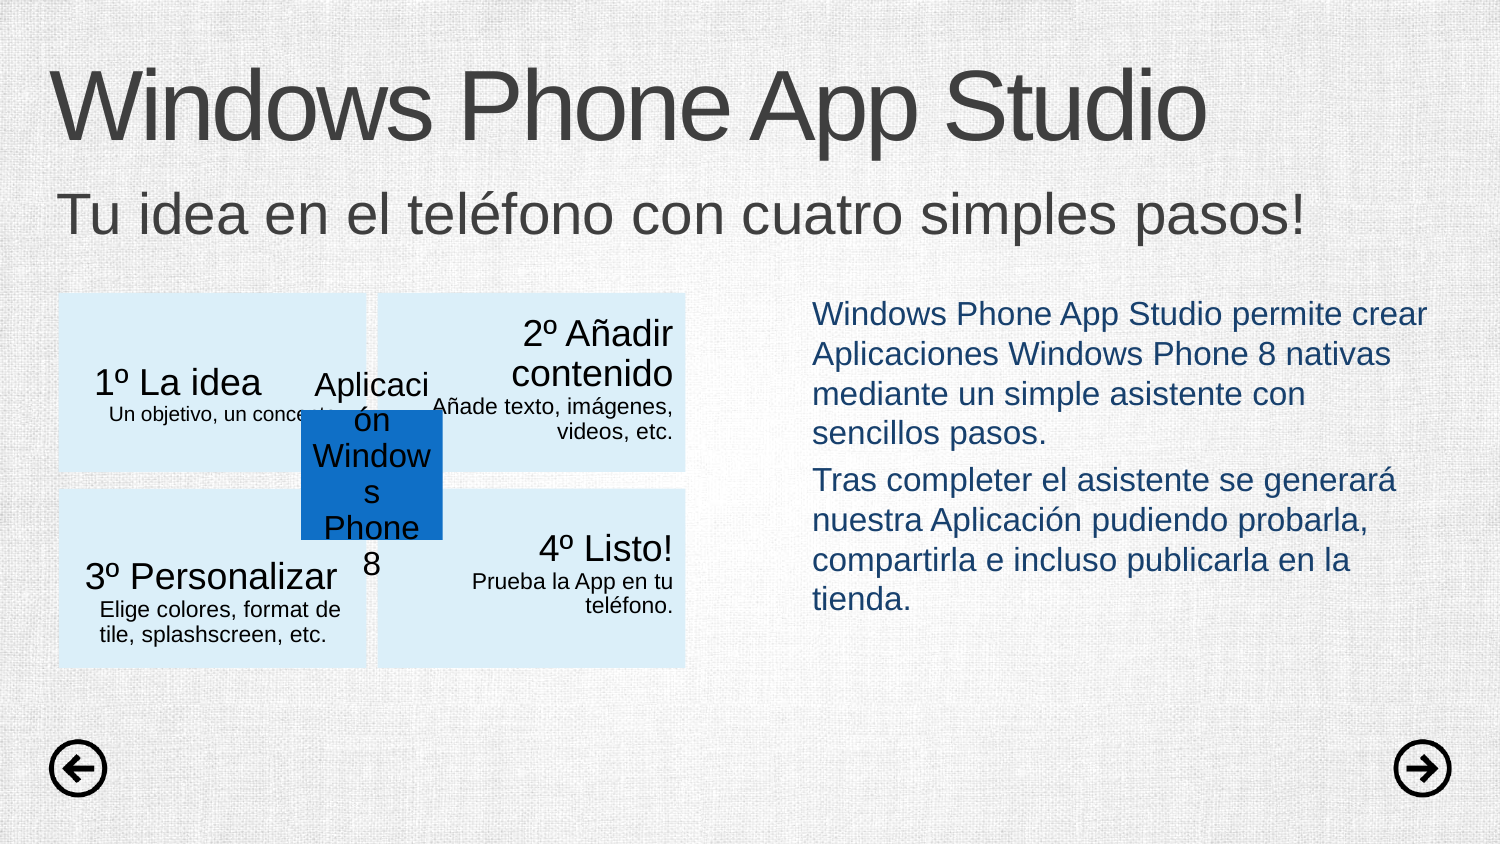

# Windows Phone App Studio
Tu idea en el teléfono con cuatro simples pasos!
1º La idea
Un objetivo, un concepto.
2º Añadir contenido
Añade texto, imágenes, videos, etc.
3º Personalizar
Elige colores, format de tile, splashscreen, etc.
4º Listo!
Prueba la App en tu teléfono.
Aplicación Windows Phone 8
Windows Phone App Studio permite crear Aplicaciones Windows Phone 8 nativas mediante un simple asistente con sencillos pasos.
Tras completer el asistente se generará nuestra Aplicación pudiendo probarla, compartirla e incluso publicarla en la tienda.